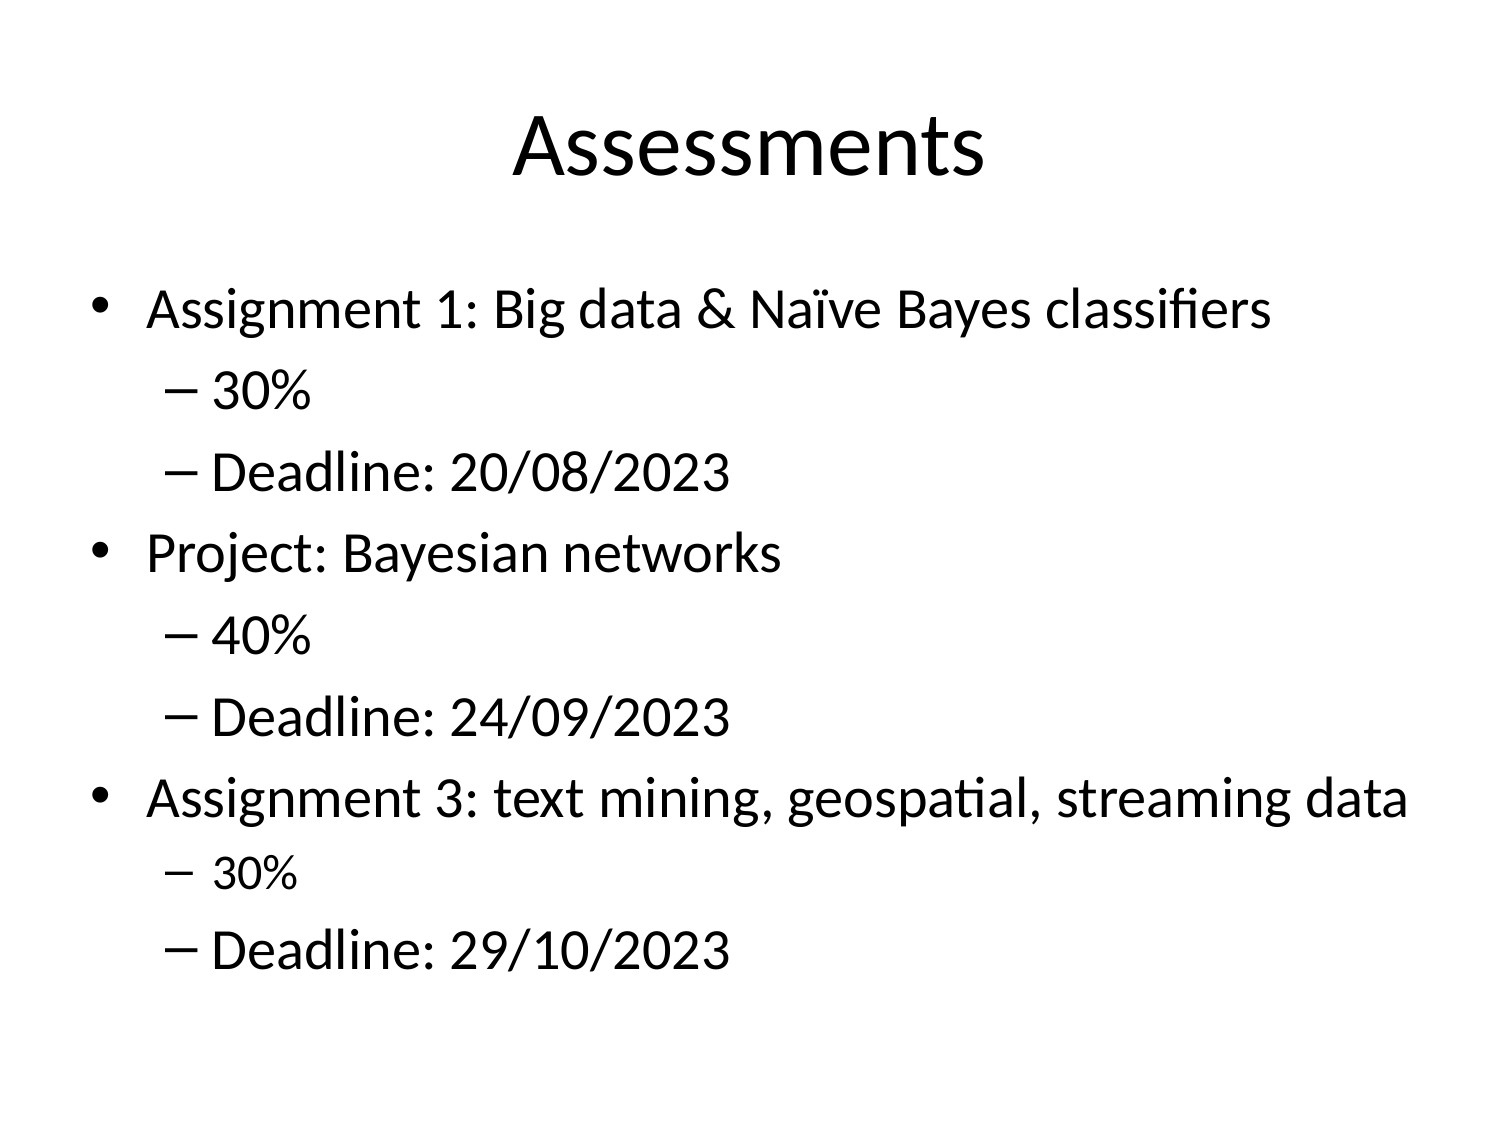

# Assessments
Assignment 1: Big data & Naïve Bayes classifiers
30%
Deadline: 20/08/2023
Project: Bayesian networks
40%
Deadline: 24/09/2023
Assignment 3: text mining, geospatial, streaming data
30%
Deadline: 29/10/2023